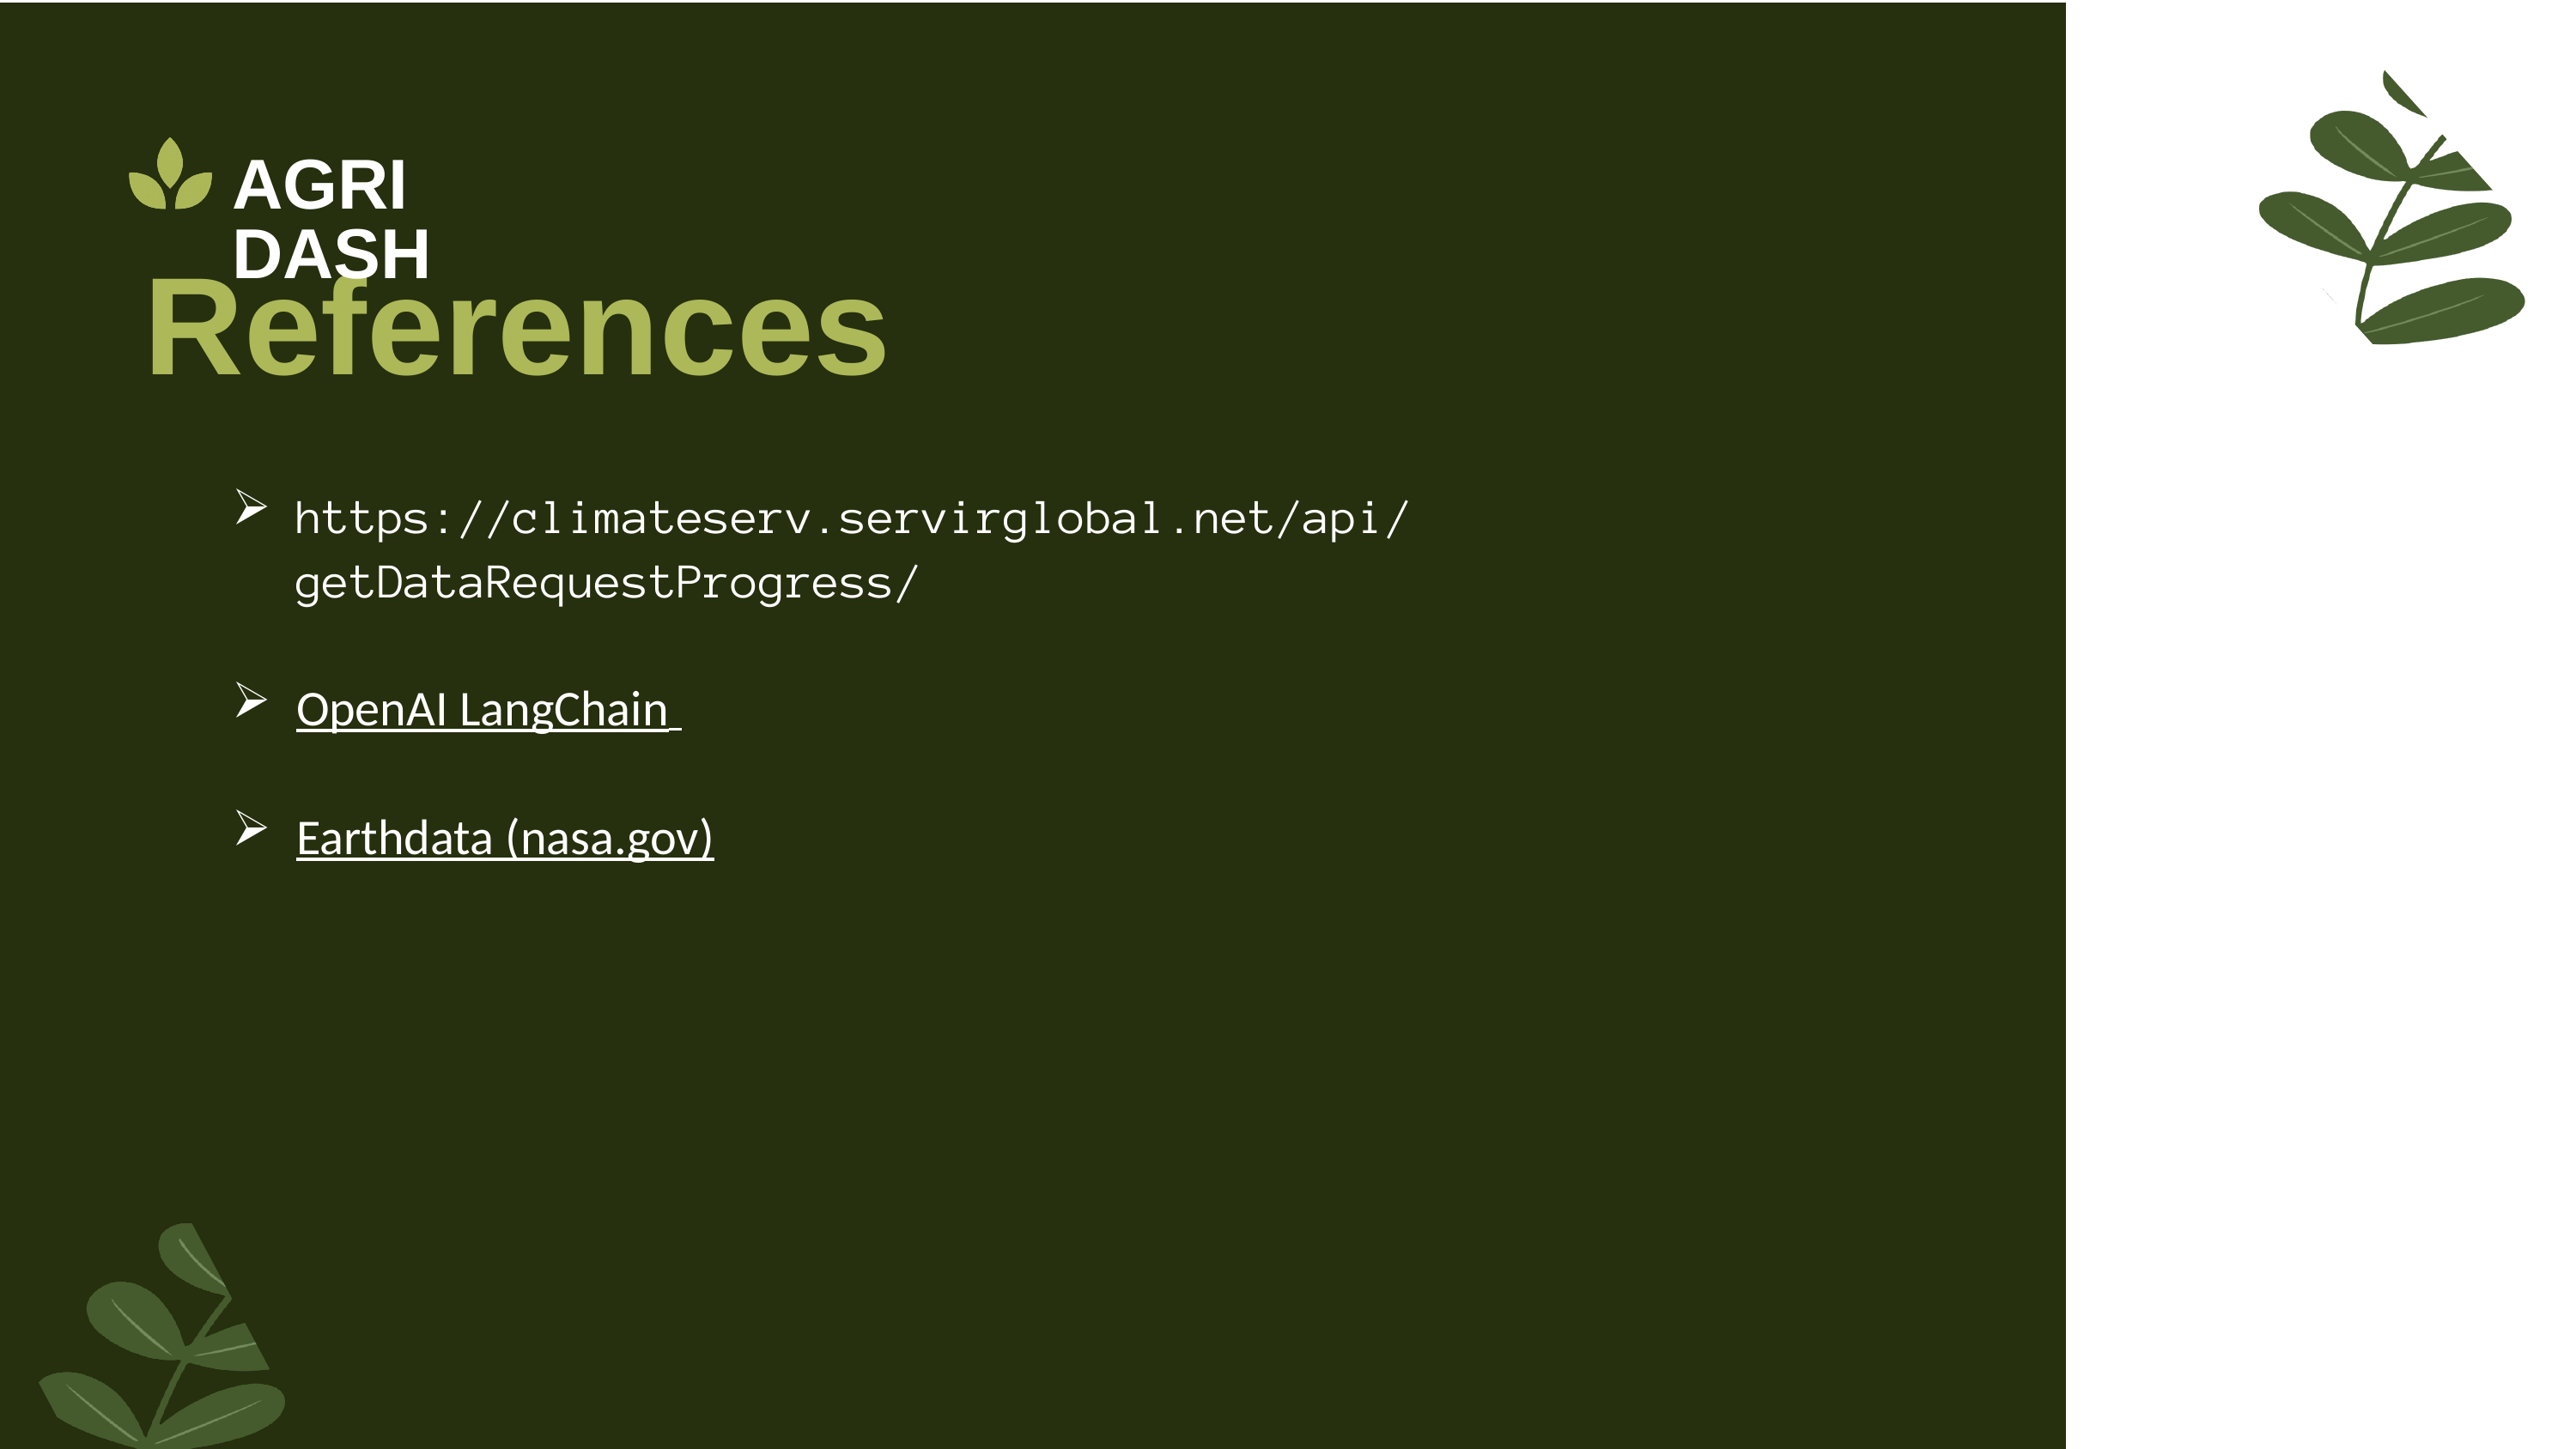

AGRI DASH
References
https://climateserv.servirglobal.net/api/getDataRequestProgress/

OpenAI LangChain

Earthdata (nasa.gov)